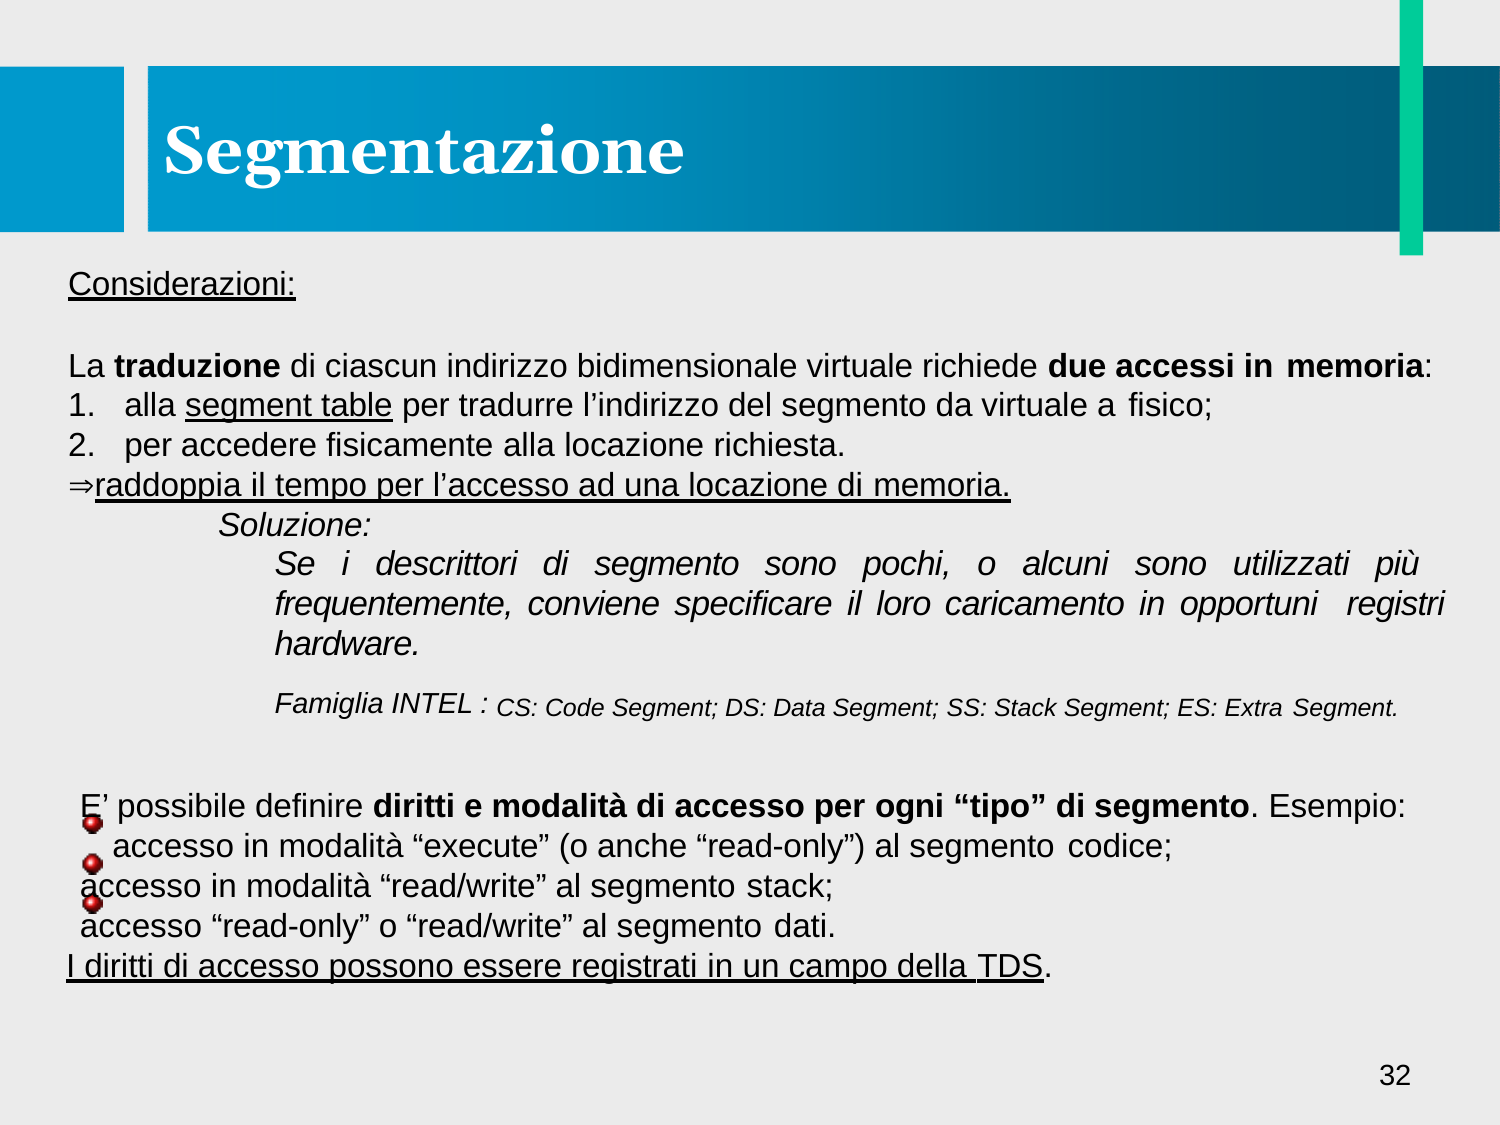

# Segmentazione

Considerazioni:

La traduzione di ciascun indirizzo bidimensionale virtuale richiede due accessi in memoria:
alla segment table per tradurre l’indirizzo del segmento da virtuale a fisico;
per accedere fisicamente alla locazione richiesta.
⇒raddoppia il tempo per l’accesso ad una locazione di memoria.
Soluzione:
Se i descrittori di segmento sono pochi, o alcuni sono utilizzati più  frequentemente, conviene specificare il loro caricamento in opportuni  registri hardware.
Famiglia INTEL : CS: Code Segment; DS: Data Segment; SS: Stack Segment; ES: Extra Segment.

E’ possibile definire diritti e modalità di accesso per ogni “tipo” di segmento. Esempio:  accesso in modalità “execute” (o anche “read-only”) al segmento codice;
accesso in modalità “read/write” al segmento stack;
accesso “read-only” o “read/write” al segmento dati.
I diritti di accesso possono essere registrati in un campo della TDS.

32